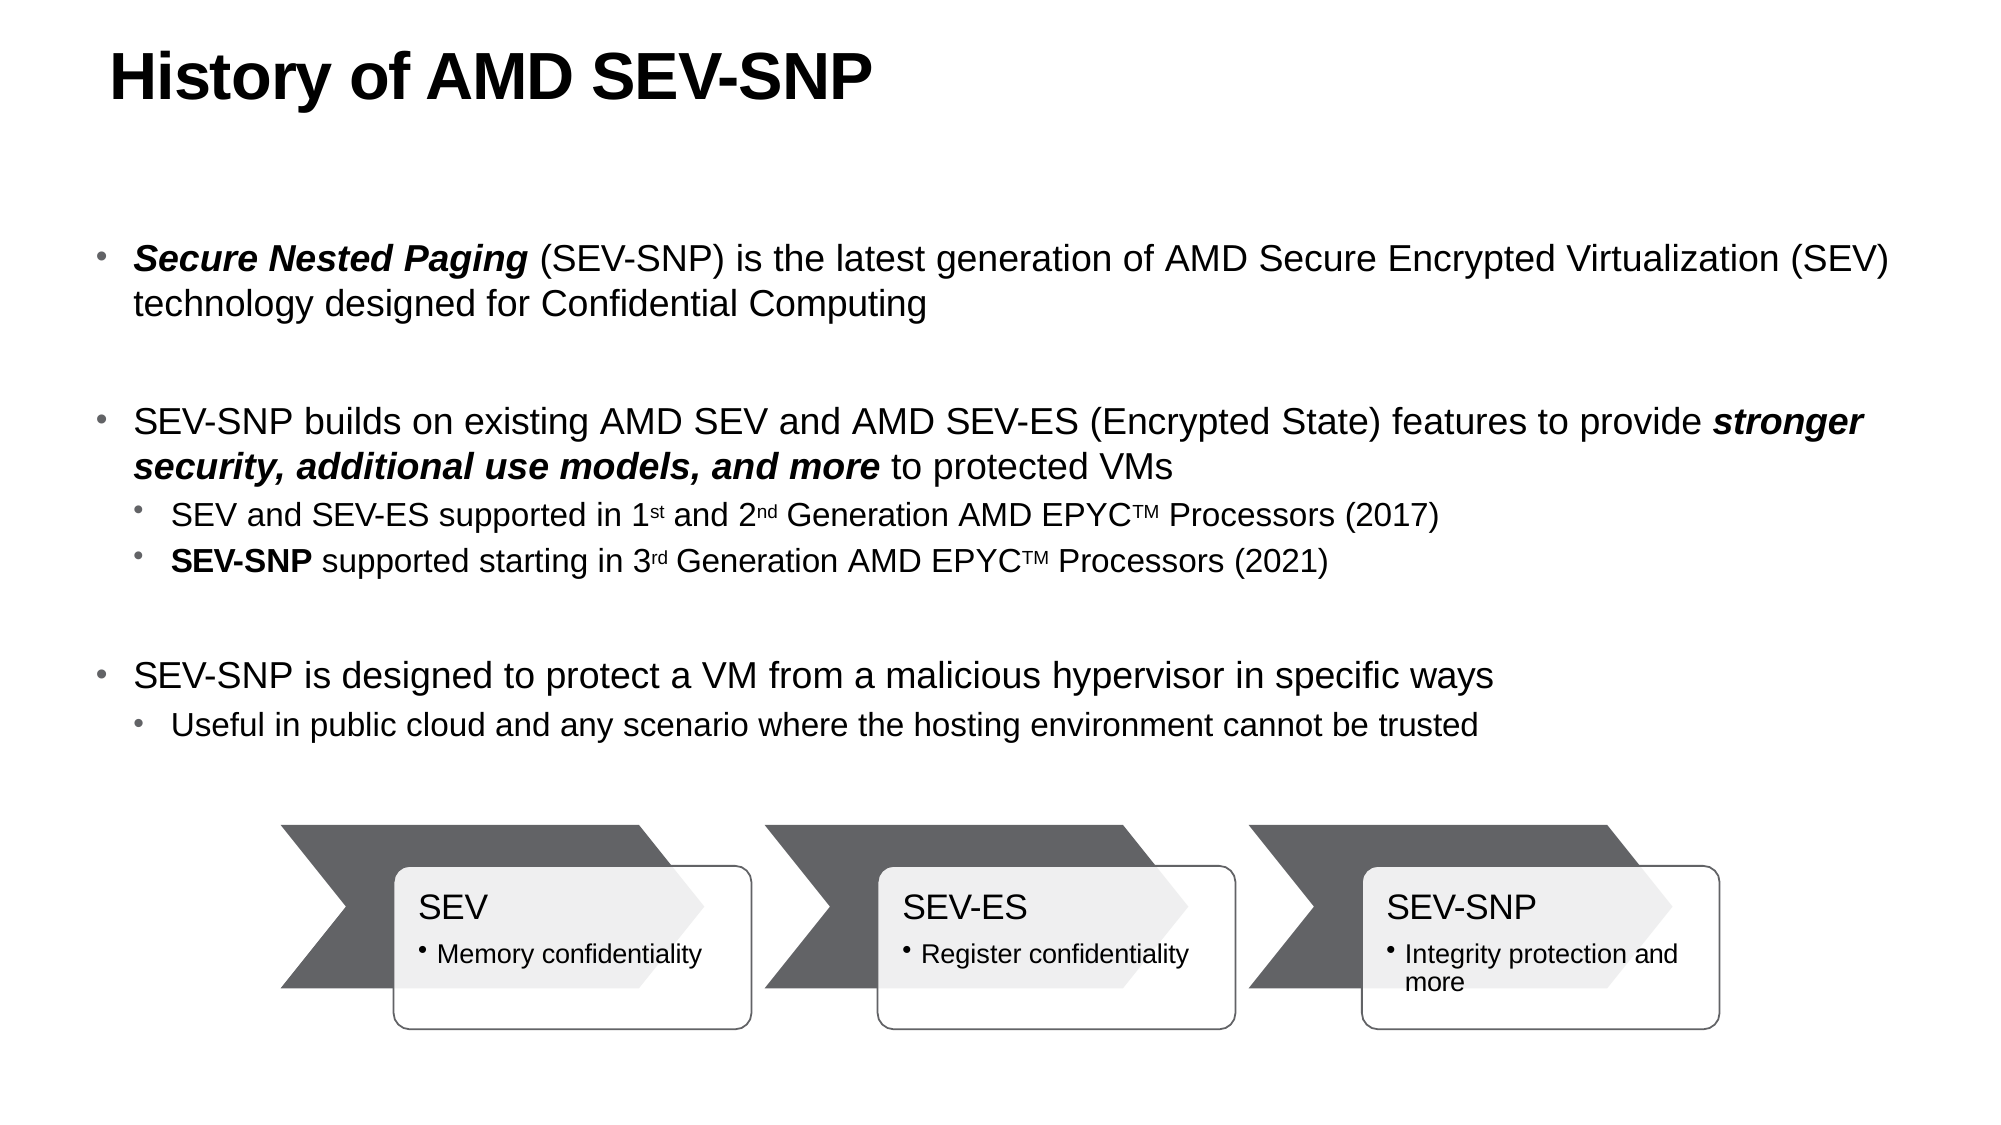

History of AMD SEV-SNP
Secure Nested Paging (SEV-SNP) is the latest generation of AMD Secure Encrypted Virtualization (SEV) technology designed for Confidential Computing

SEV-SNP builds on existing AMD SEV and AMD SEV-ES (Encrypted State) features to provide stronger security, additional use models, and more to protected VMs
SEV and SEV-ES supported in 1st and 2nd Generation AMD EPYCTM Processors (2017)
SEV-SNP supported starting in 3rd Generation AMD EPYCTM Processors (2021)

SEV-SNP is designed to protect a VM from a malicious hypervisor in specific ways
Useful in public cloud and any scenario where the hosting environment cannot be trusted

SEV
Memory confidentiality
SEV-ES
Register confidentiality
SEV-SNP
Integrity protection and more